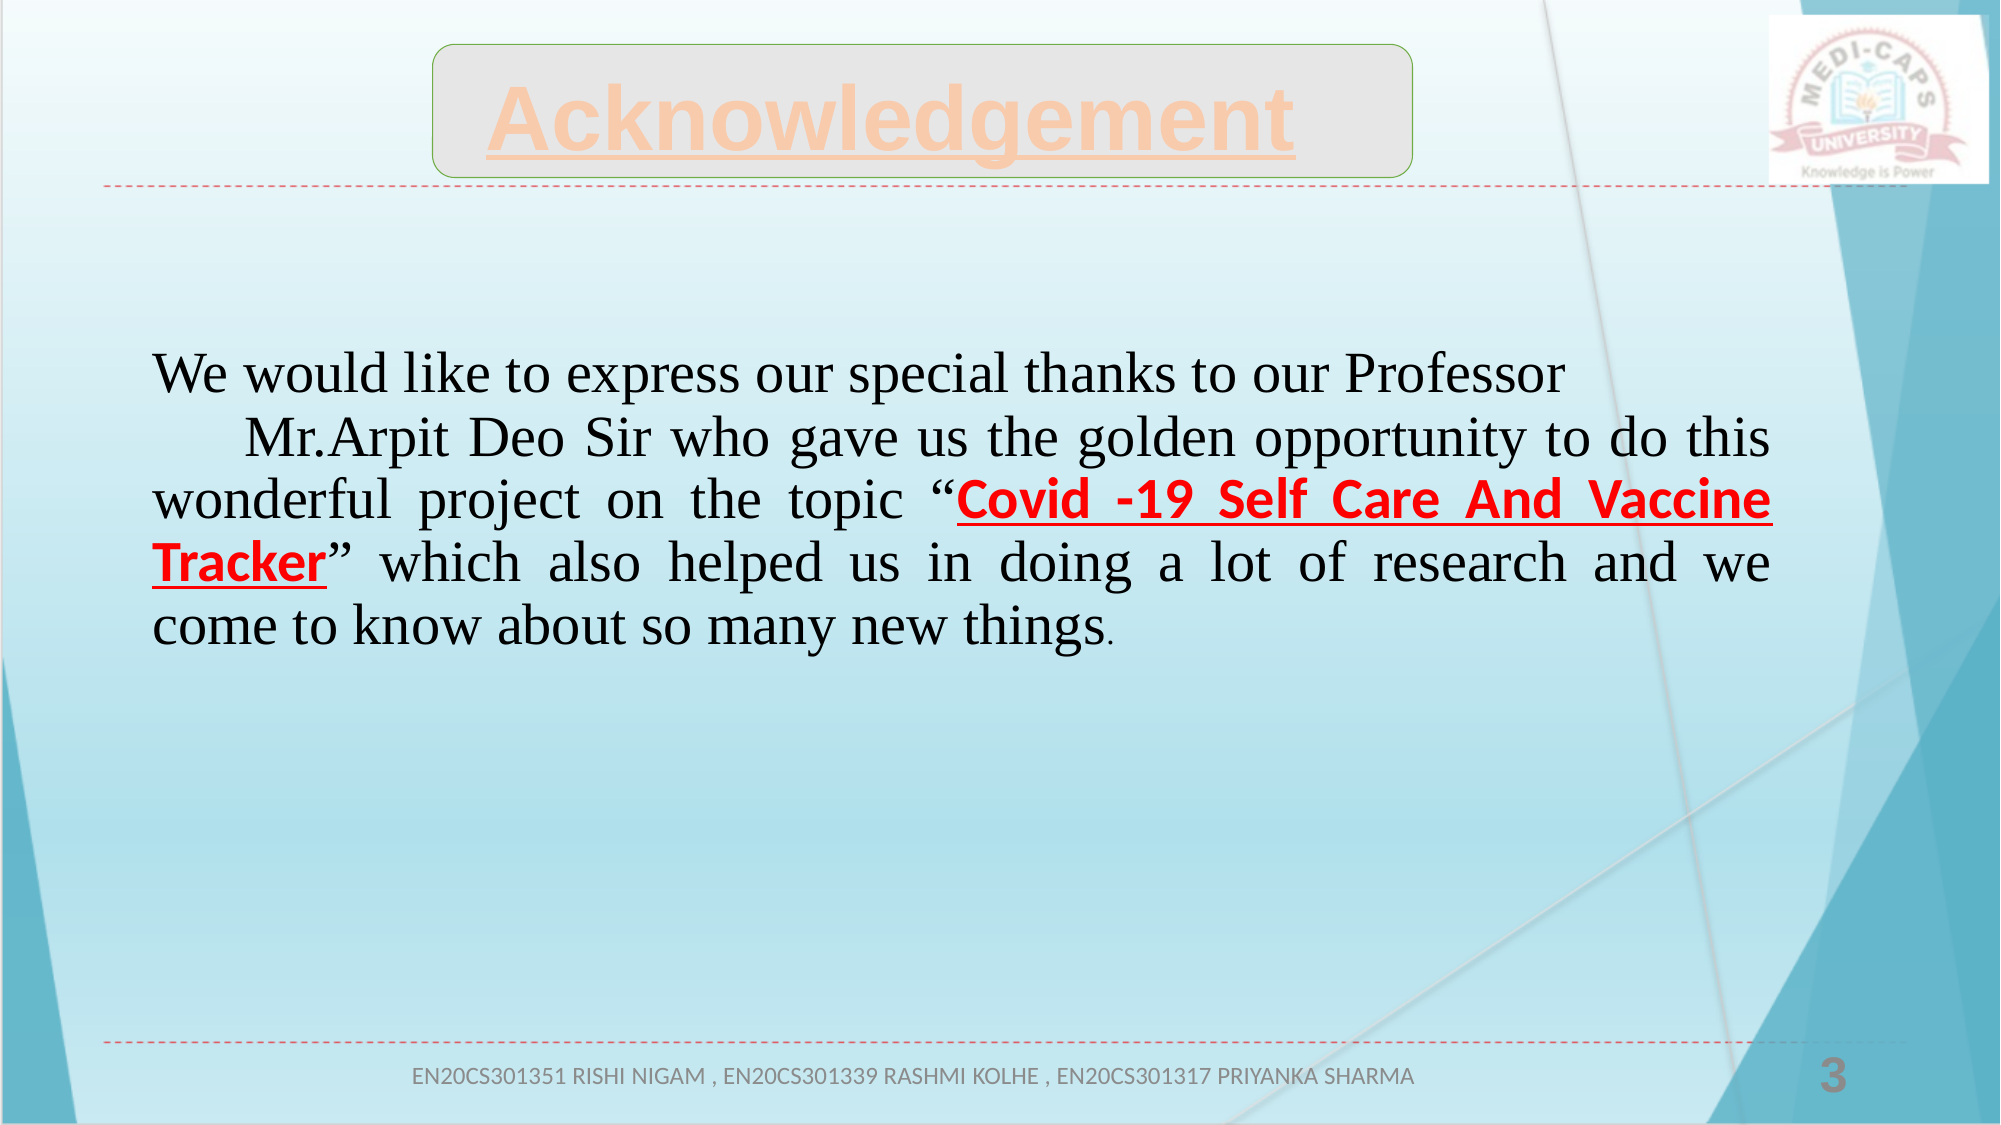

# Acknowledgement
We would like to express our special thanks to our Professor                    Mr.Arpit Deo Sir who gave us the golden opportunity to do this wonderful project on the topic “Covid -19 Self Care And Vaccine Tracker” which also helped us in doing a lot of research and we come to know about so many new things.
3
EN20CS301351 RISHI NIGAM , EN20CS301339 RASHMI KOLHE , EN20CS301317 PRIYANKA SHARMA